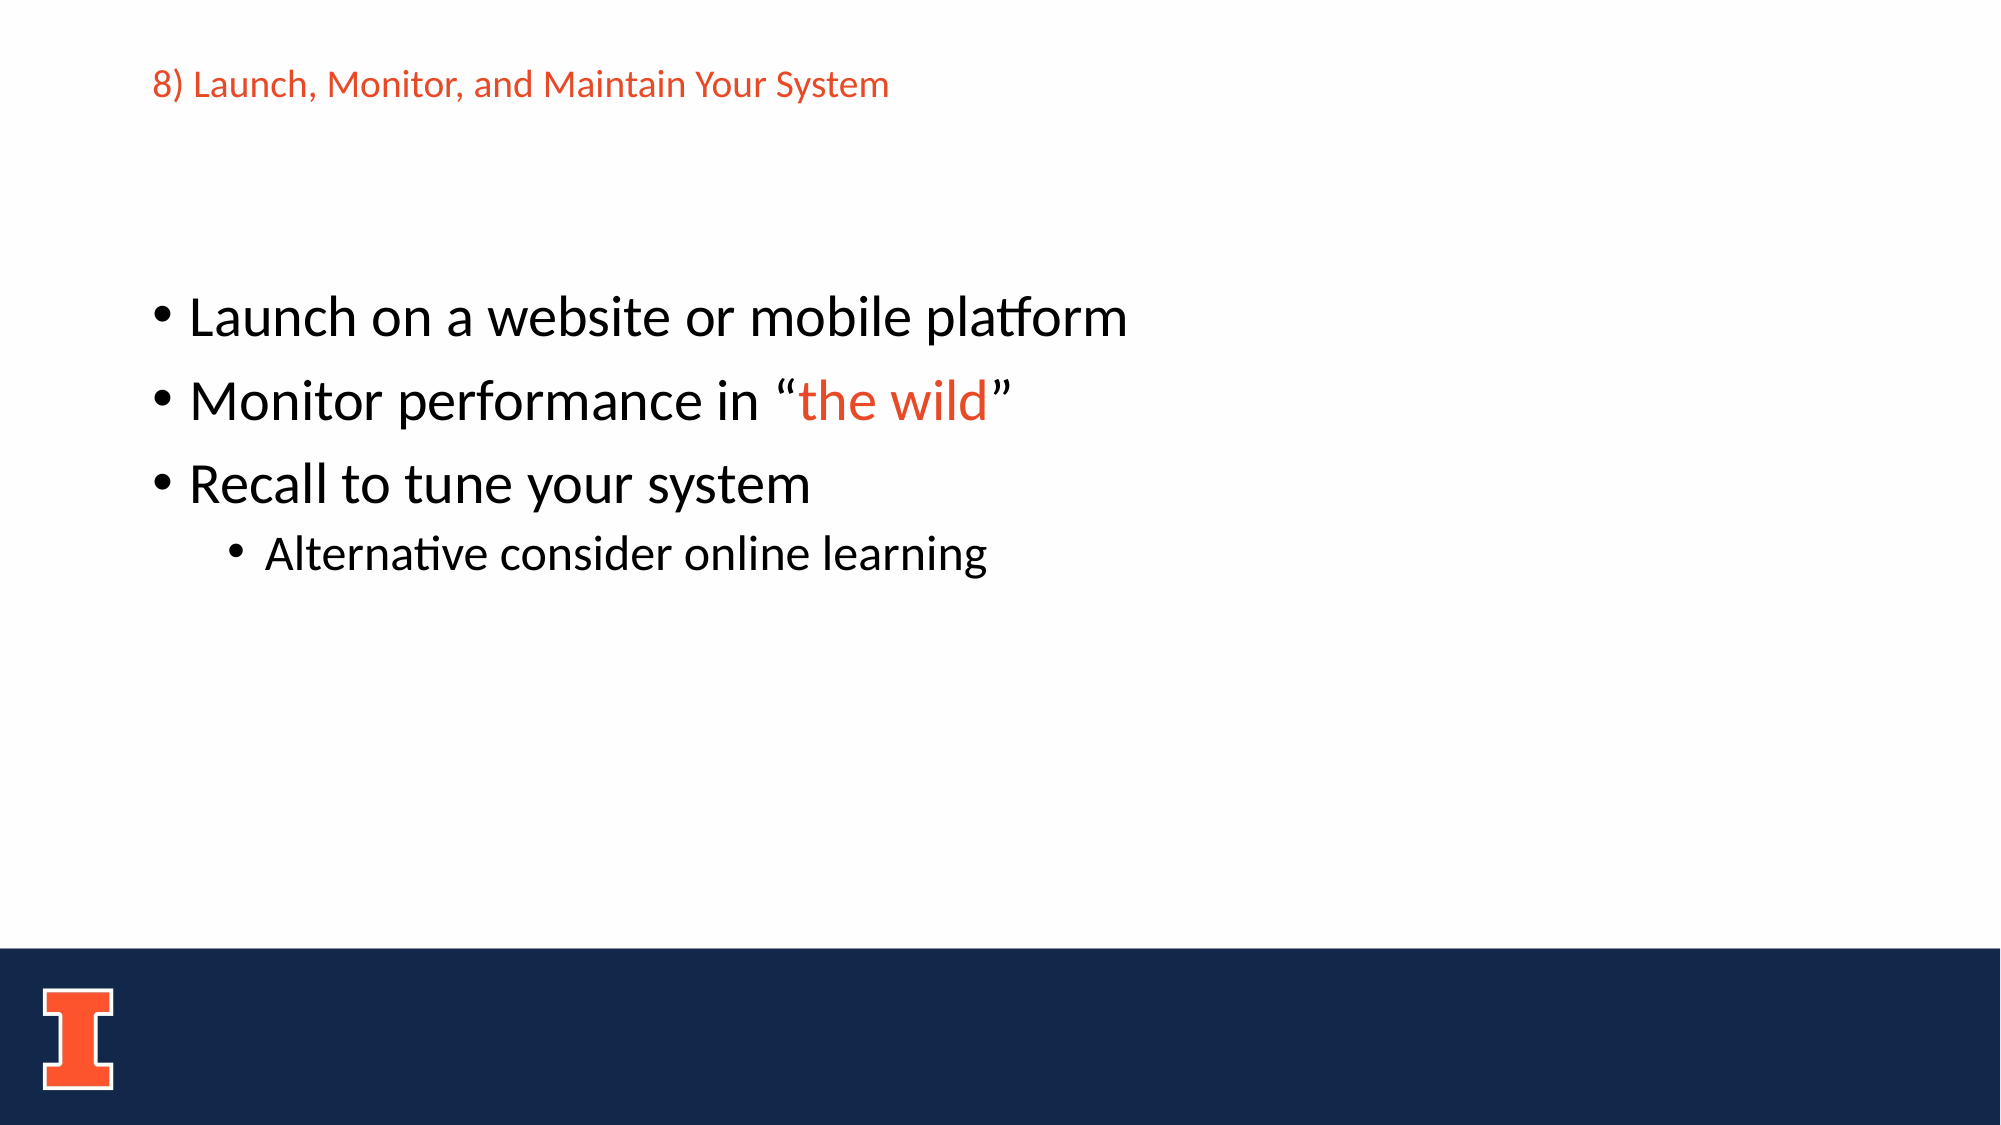

# 8) Launch, Monitor, and Maintain Your System

Launch on a website or mobile platform
Monitor performance in “the wild”
Recall to tune your system
Alternative consider online learning